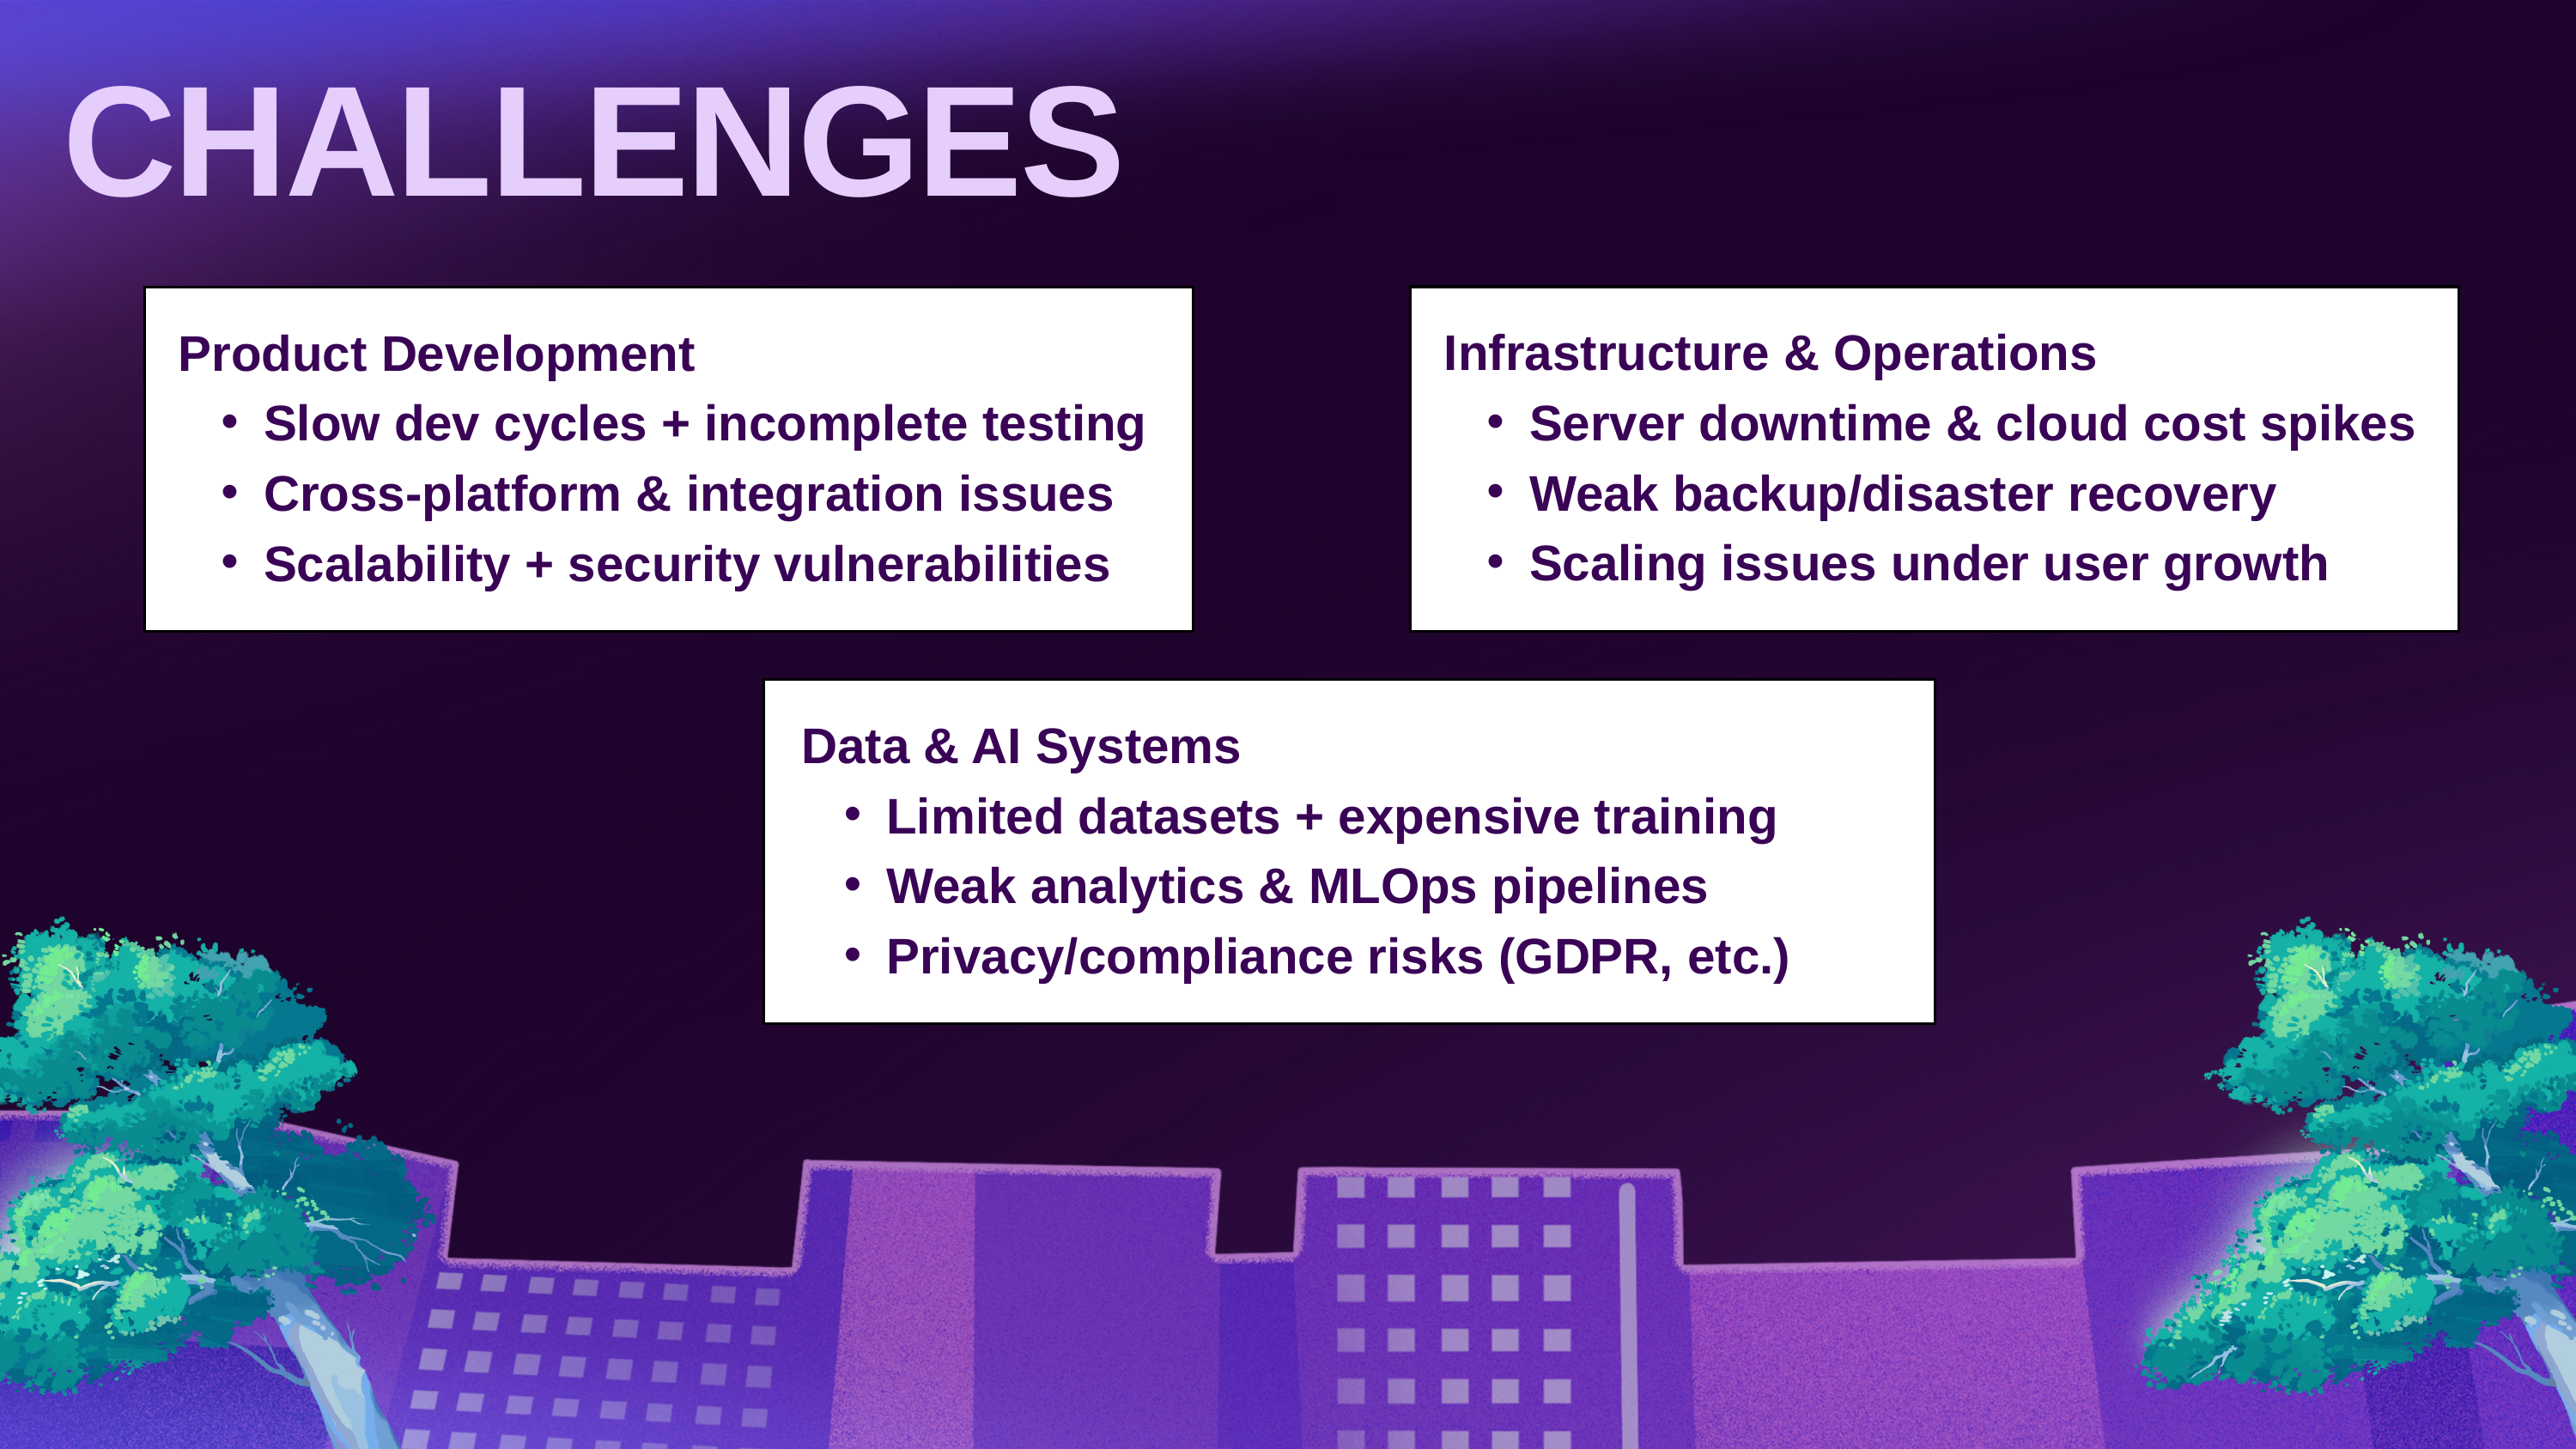

CHALLENGES

Infrastructure & Operations
Server downtime & cloud cost spikes
Weak backup/disaster recovery
Scaling issues under user growth

Product Development
Slow dev cycles + incomplete testing
Cross-platform & integration issues
Scalability + security vulnerabilities

Data & AI Systems
Limited datasets + expensive training
Weak analytics & MLOps pipelines
Privacy/compliance risks (GDPR, etc.)